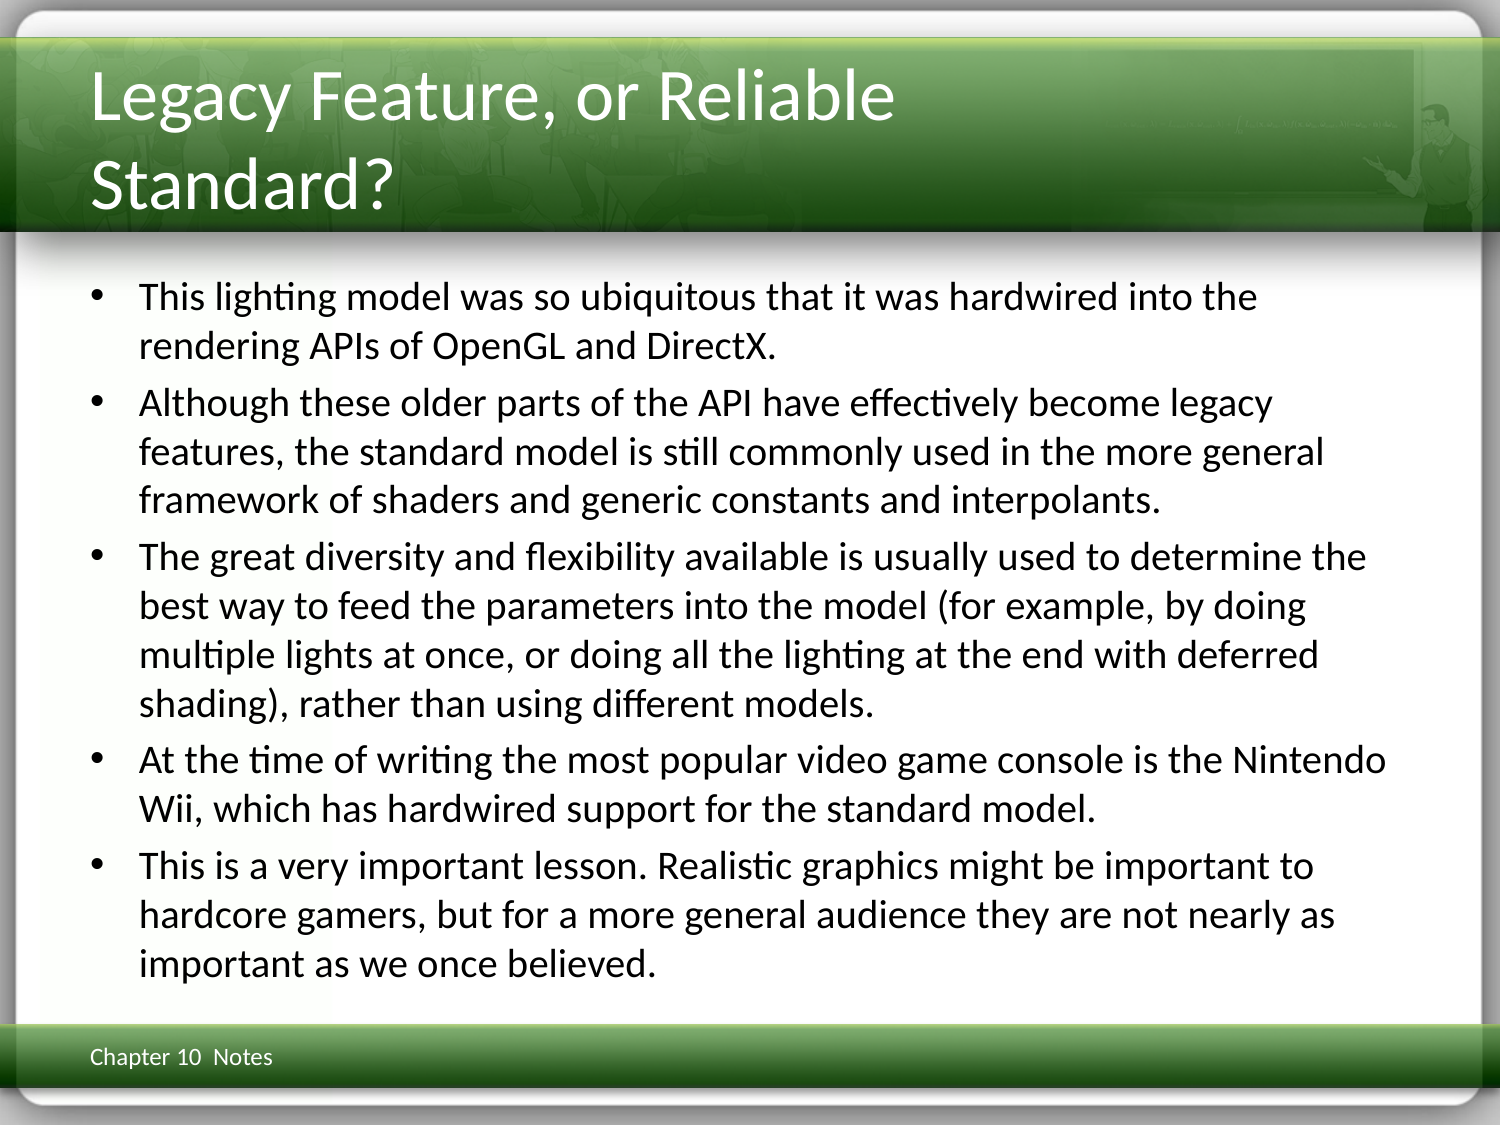

# Legacy Feature, or Reliable Standard?
This lighting model was so ubiquitous that it was hardwired into the rendering APIs of OpenGL and DirectX.
Although these older parts of the API have effectively become legacy features, the standard model is still commonly used in the more general framework of shaders and generic constants and interpolants.
The great diversity and flexibility available is usually used to determine the best way to feed the parameters into the model (for example, by doing multiple lights at once, or doing all the lighting at the end with deferred shading), rather than using different models.
At the time of writing the most popular video game console is the Nintendo Wii, which has hardwired support for the standard model.
This is a very important lesson. Realistic graphics might be important to hardcore gamers, but for a more general audience they are not nearly as important as we once believed.
Chapter 10  Notes
3D Math Primer for Graphics & Game Dev
123